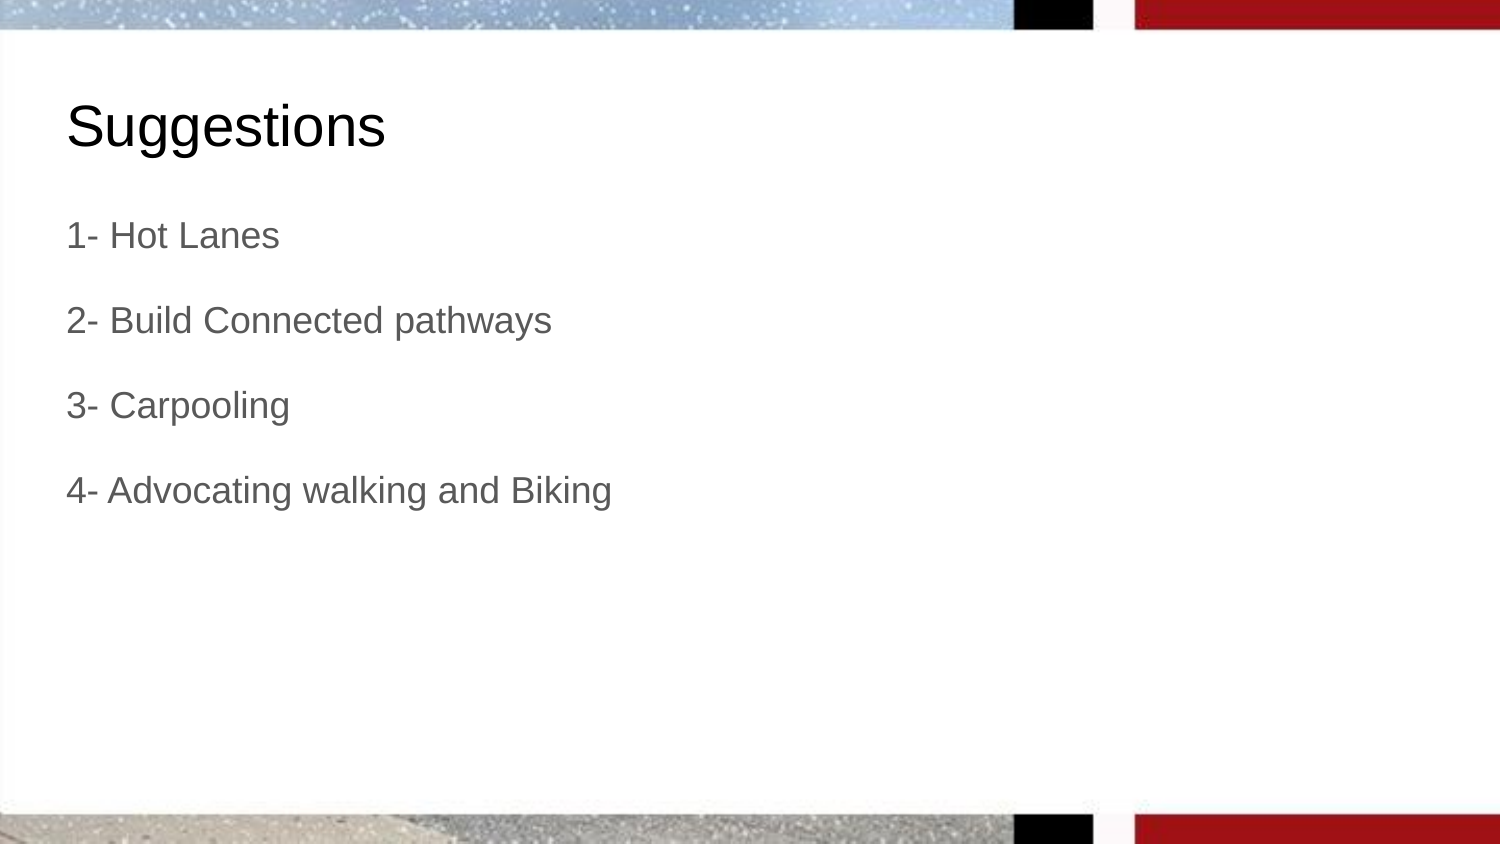

# Suggestions
1- Hot Lanes
2- Build Connected pathways
3- Carpooling
4- Advocating walking and Biking